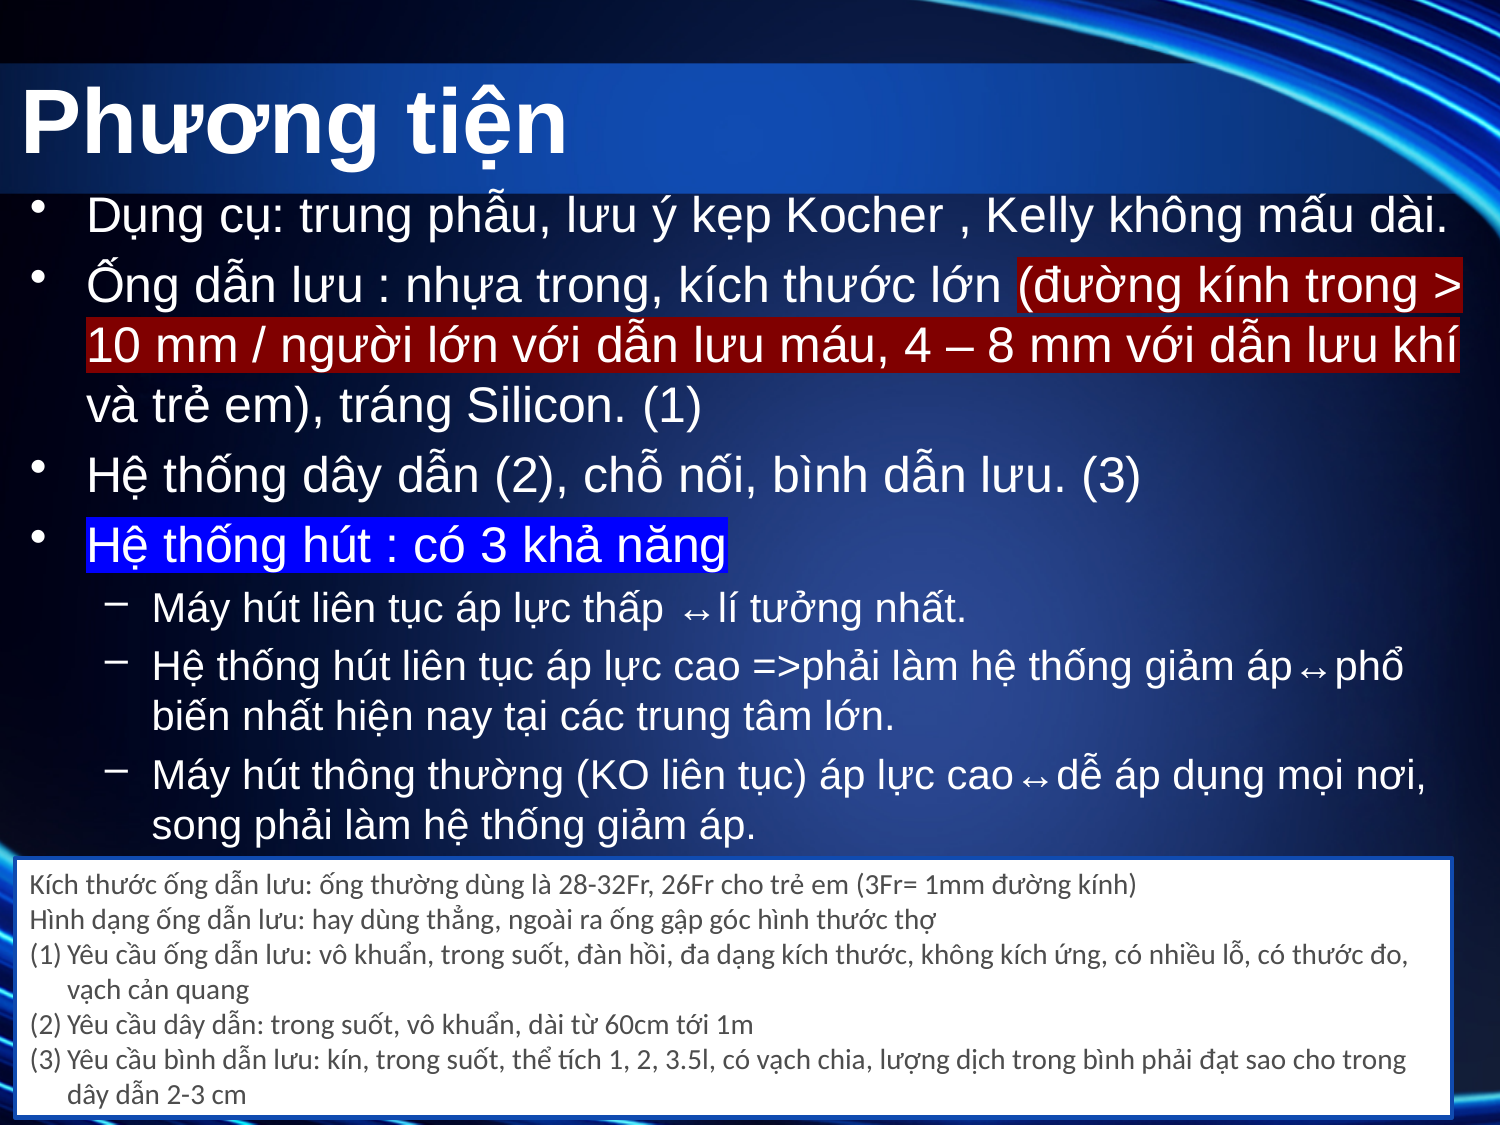

# Phương tiện
Dụng cụ: trung phẫu, lưu ý kẹp Kocher , Kelly không mấu dài.
Ống dẫn lưu : nhựa trong, kích thước lớn (đường kính trong > 10 mm / người lớn với dẫn lưu máu, 4 – 8 mm với dẫn lưu khí và trẻ em), tráng Silicon. (1)
Hệ thống dây dẫn (2), chỗ nối, bình dẫn lưu. (3)
Hệ thống hút : có 3 khả năng
Máy hút liên tục áp lực thấp ↔lí tưởng nhất.
Hệ thống hút liên tục áp lực cao =>phải làm hệ thống giảm áp↔phổ biến nhất hiện nay tại các trung tâm lớn.
Máy hút thông thường (KO liên tục) áp lực cao↔dễ áp dụng mọi nơi, song phải làm hệ thống giảm áp.
Kích thước ống dẫn lưu: ống thường dùng là 28-32Fr, 26Fr cho trẻ em (3Fr= 1mm đường kính)
Hình dạng ống dẫn lưu: hay dùng thẳng, ngoài ra ống gập góc hình thước thợ
Yêu cầu ống dẫn lưu: vô khuẩn, trong suốt, đàn hồi, đa dạng kích thước, không kích ứng, có nhiều lỗ, có thước đo, vạch cản quang
Yêu cầu dây dẫn: trong suốt, vô khuẩn, dài từ 60cm tới 1m
Yêu cầu bình dẫn lưu: kín, trong suốt, thể tích 1, 2, 3.5l, có vạch chia, lượng dịch trong bình phải đạt sao cho trong dây dẫn 2-3 cm